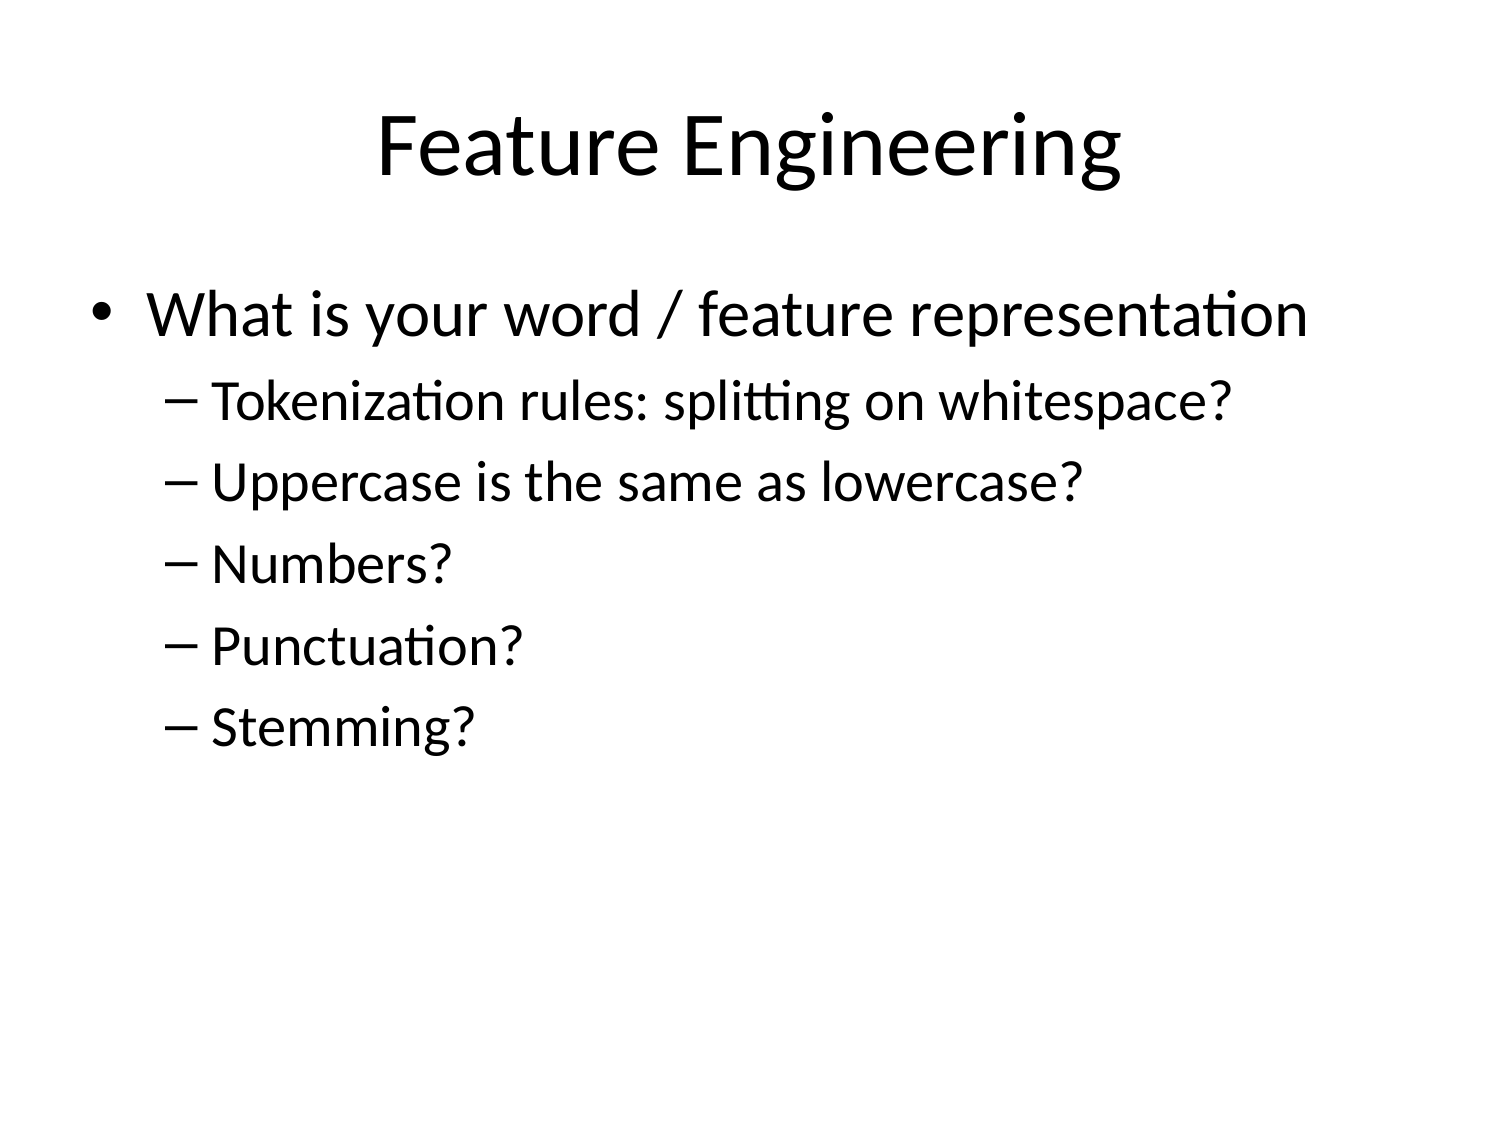

# Feature Engineering
What is your word / feature representation
Tokenization rules: splitting on whitespace?
Uppercase is the same as lowercase?
Numbers?
Punctuation?
Stemming?